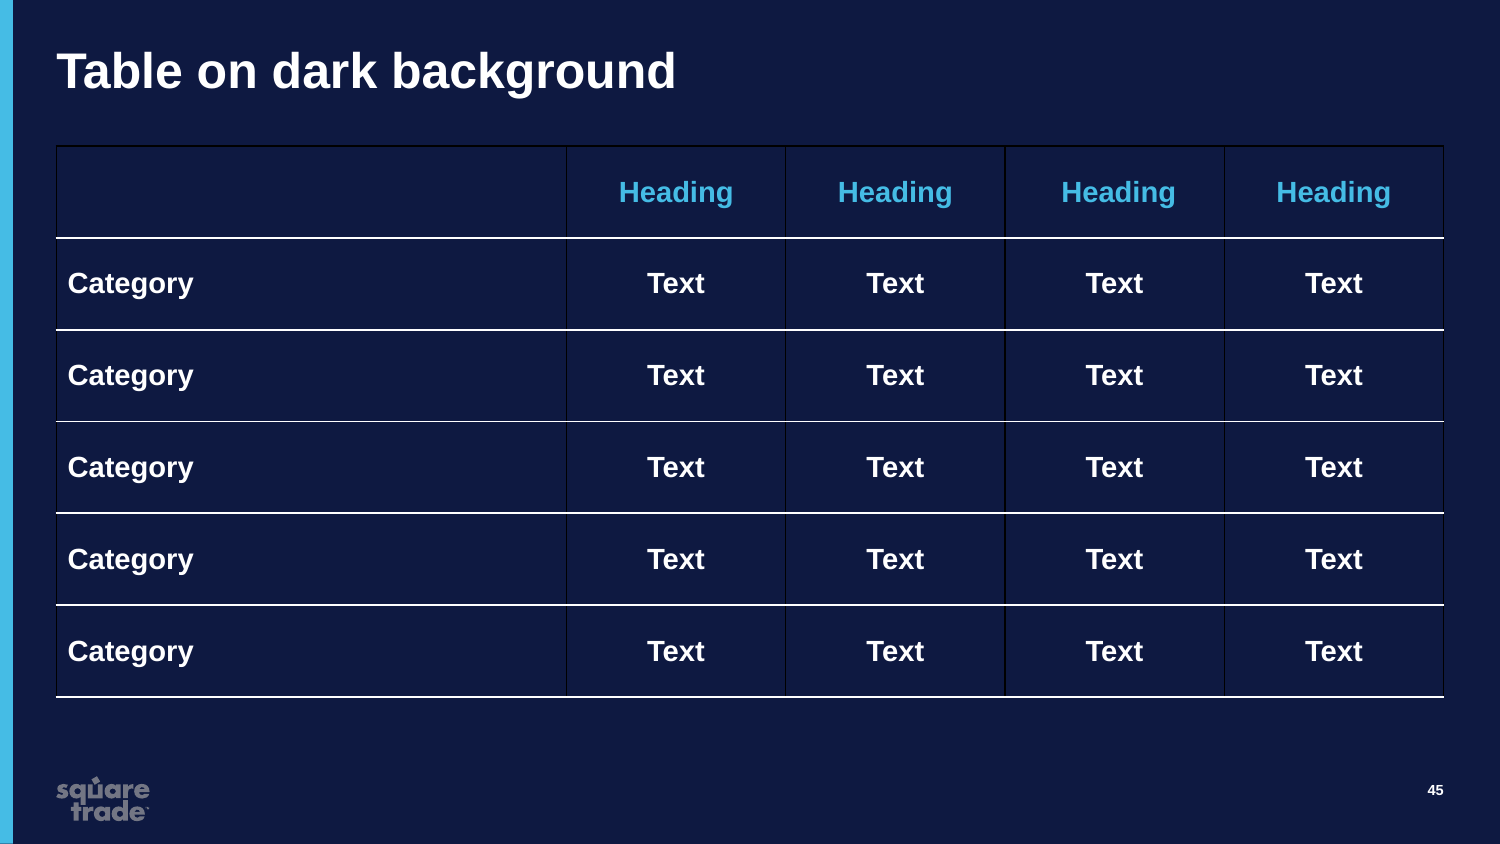

# Table on dark background
|  | Heading | Heading | Heading | Heading |
| --- | --- | --- | --- | --- |
| Category | Text | Text | Text | Text |
| Category | Text | Text | Text | Text |
| Category | Text | Text | Text | Text |
| Category | Text | Text | Text | Text |
| Category | Text | Text | Text | Text |
45